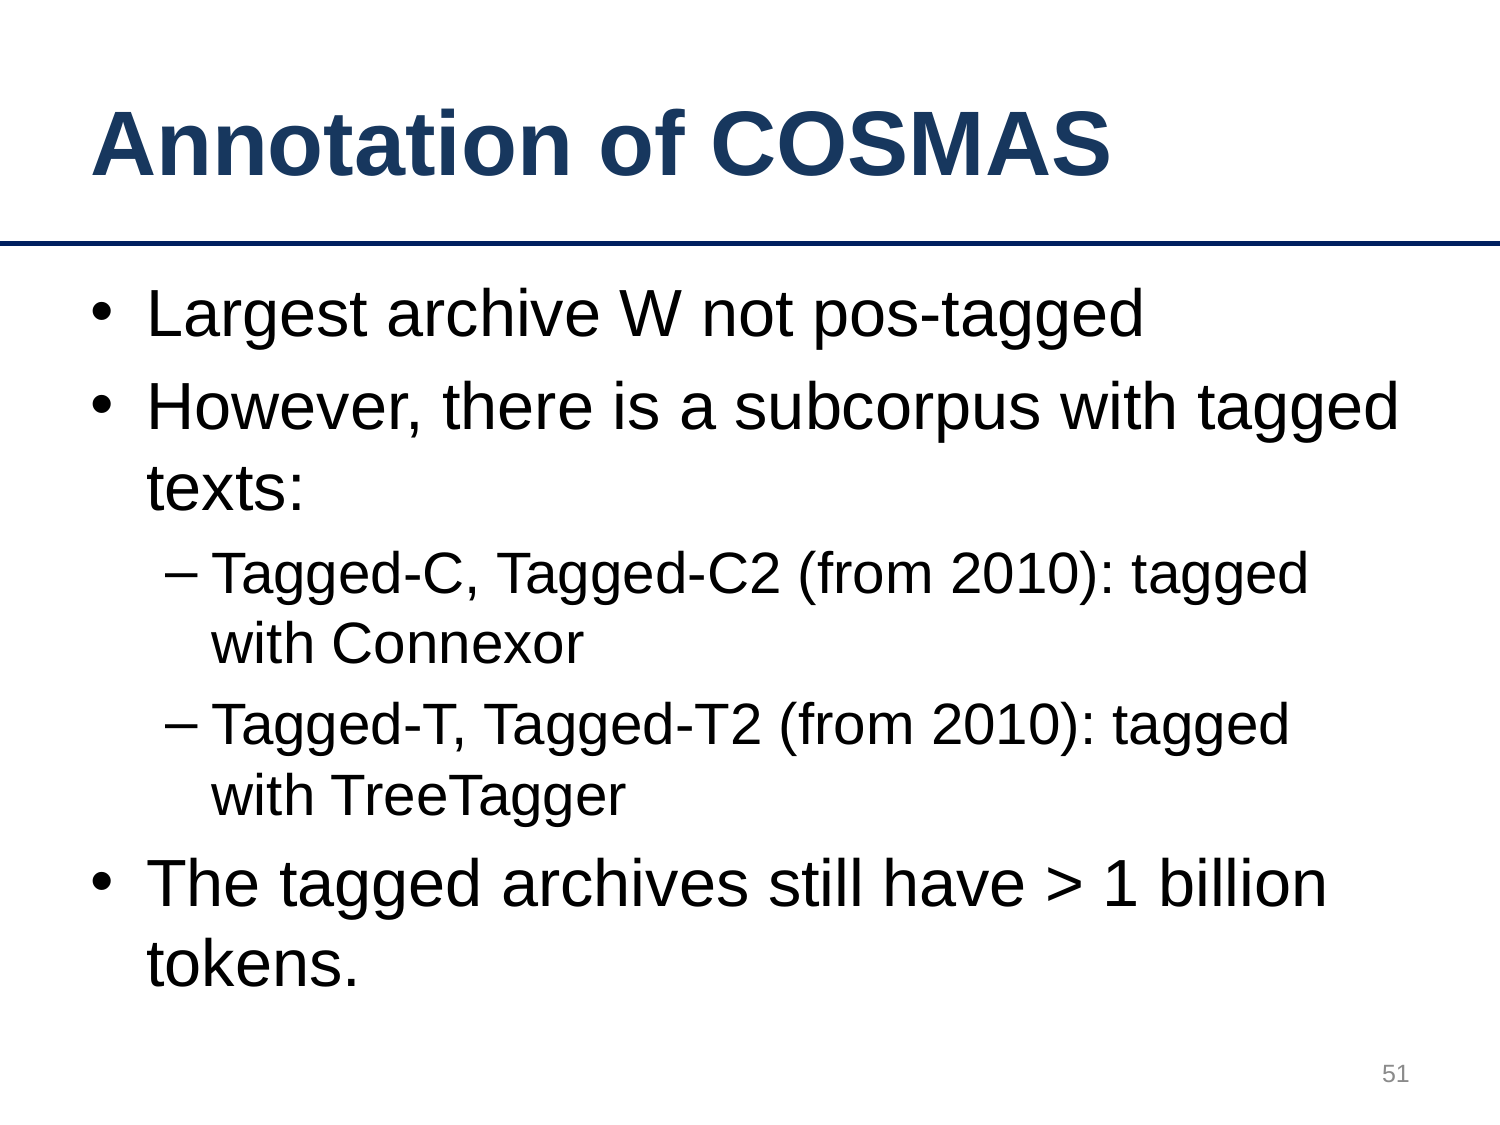

# Annotation of COSMAS
Largest archive W not pos-tagged
However, there is a subcorpus with tagged texts:
Tagged-C, Tagged-C2 (from 2010): tagged with Connexor
Tagged-T, Tagged-T2 (from 2010): tagged with TreeTagger
The tagged archives still have > 1 billion tokens.
51